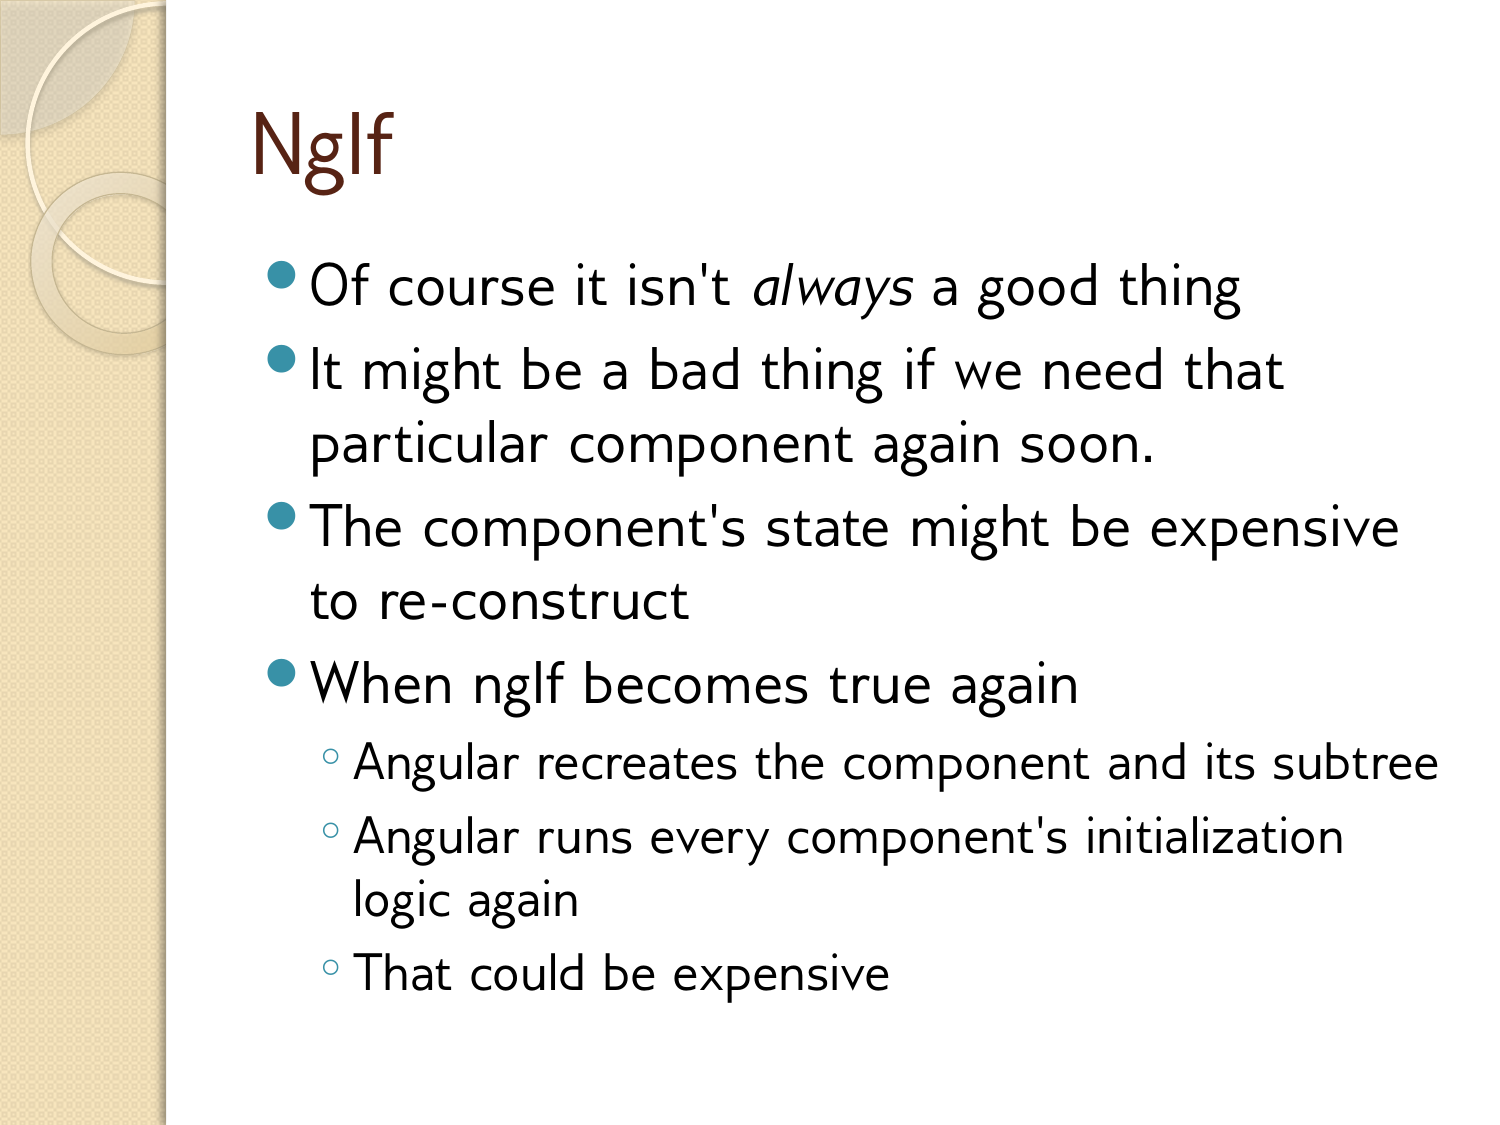

# NgIf
Of course it isn't always a good thing
It might be a bad thing if we need that particular component again soon.
The component's state might be expensive to re-construct
When ngIf becomes true again
Angular recreates the component and its subtree
Angular runs every component's initialization logic again
That could be expensive